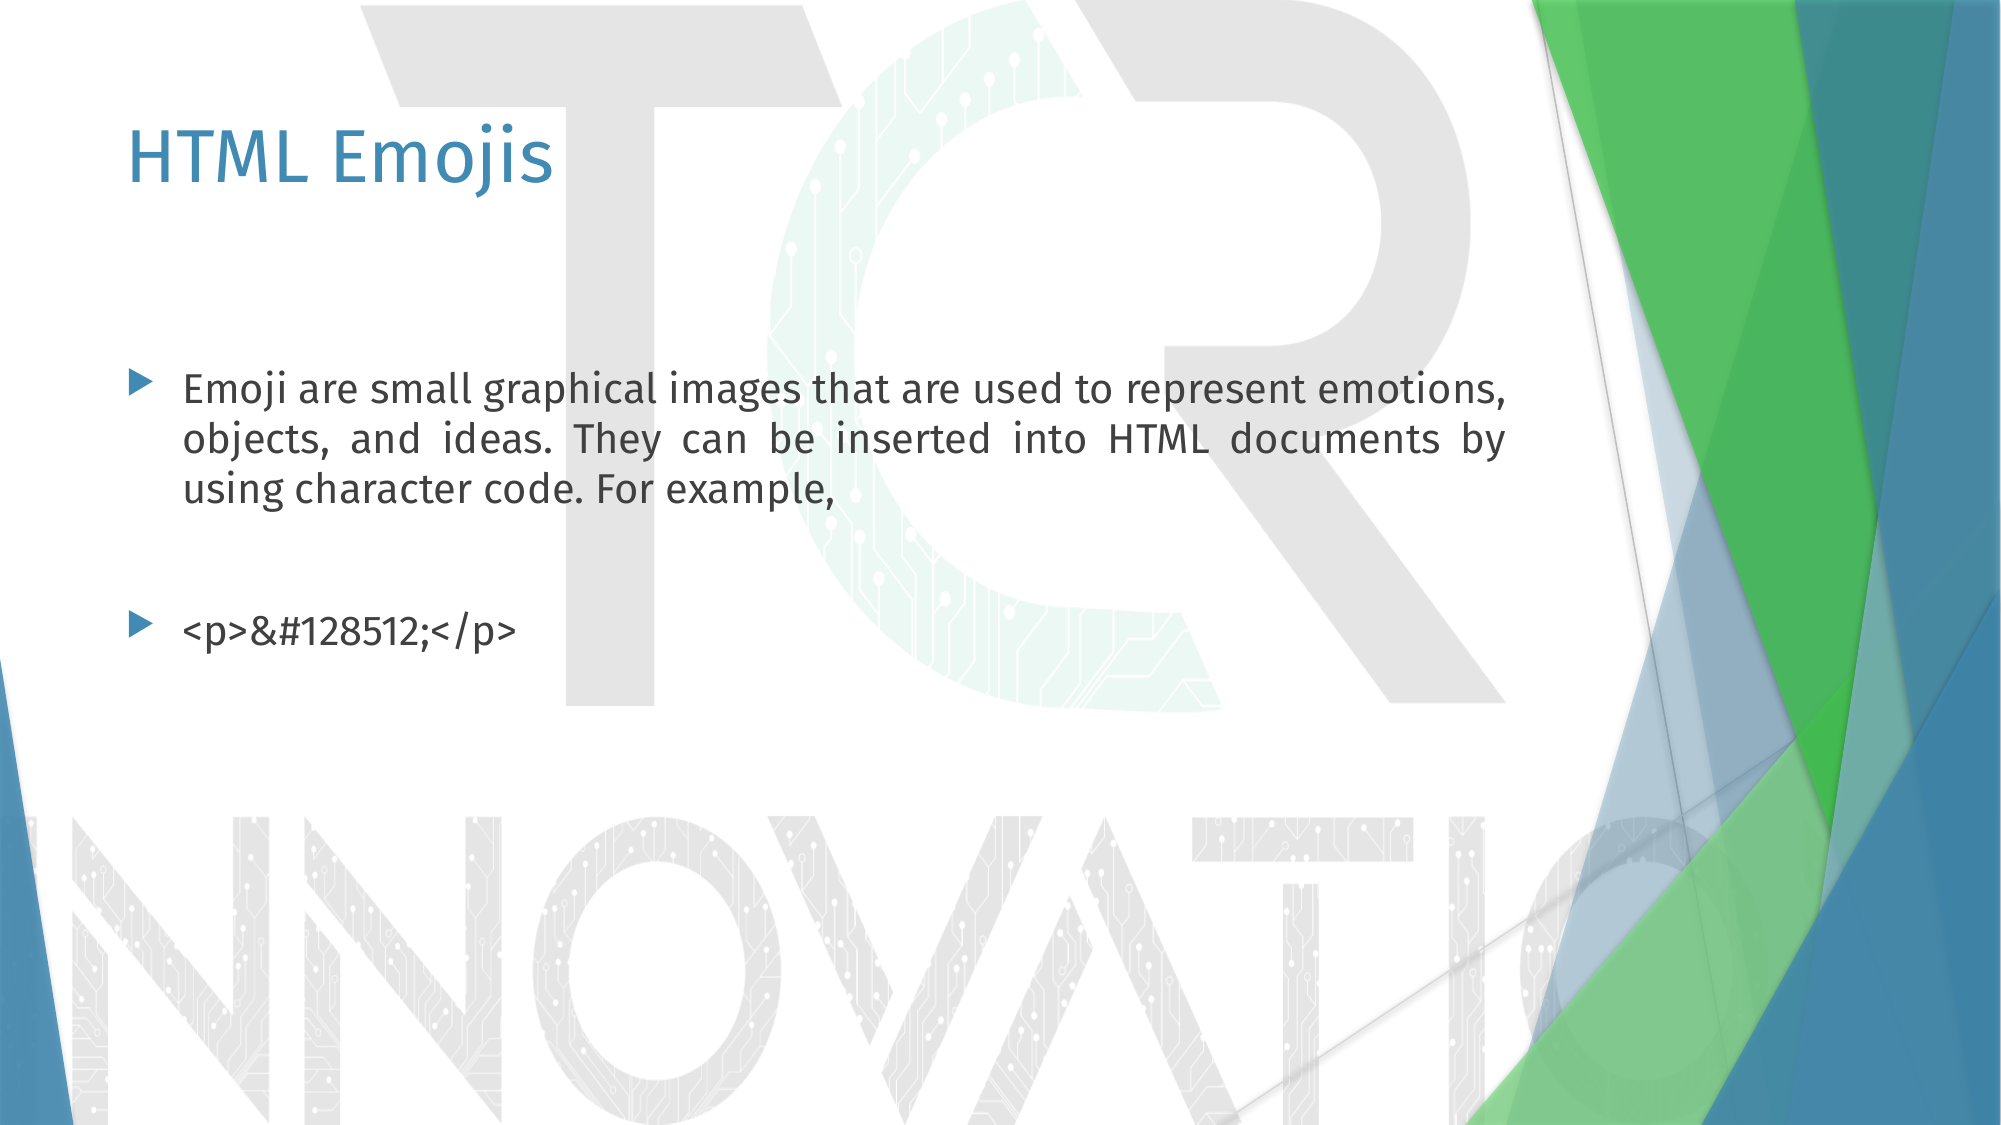

# HTML Emojis
Emoji are small graphical images that are used to represent emotions, objects, and ideas. They can be inserted into HTML documents by using character code. For example,

<p>&#128512;</p>